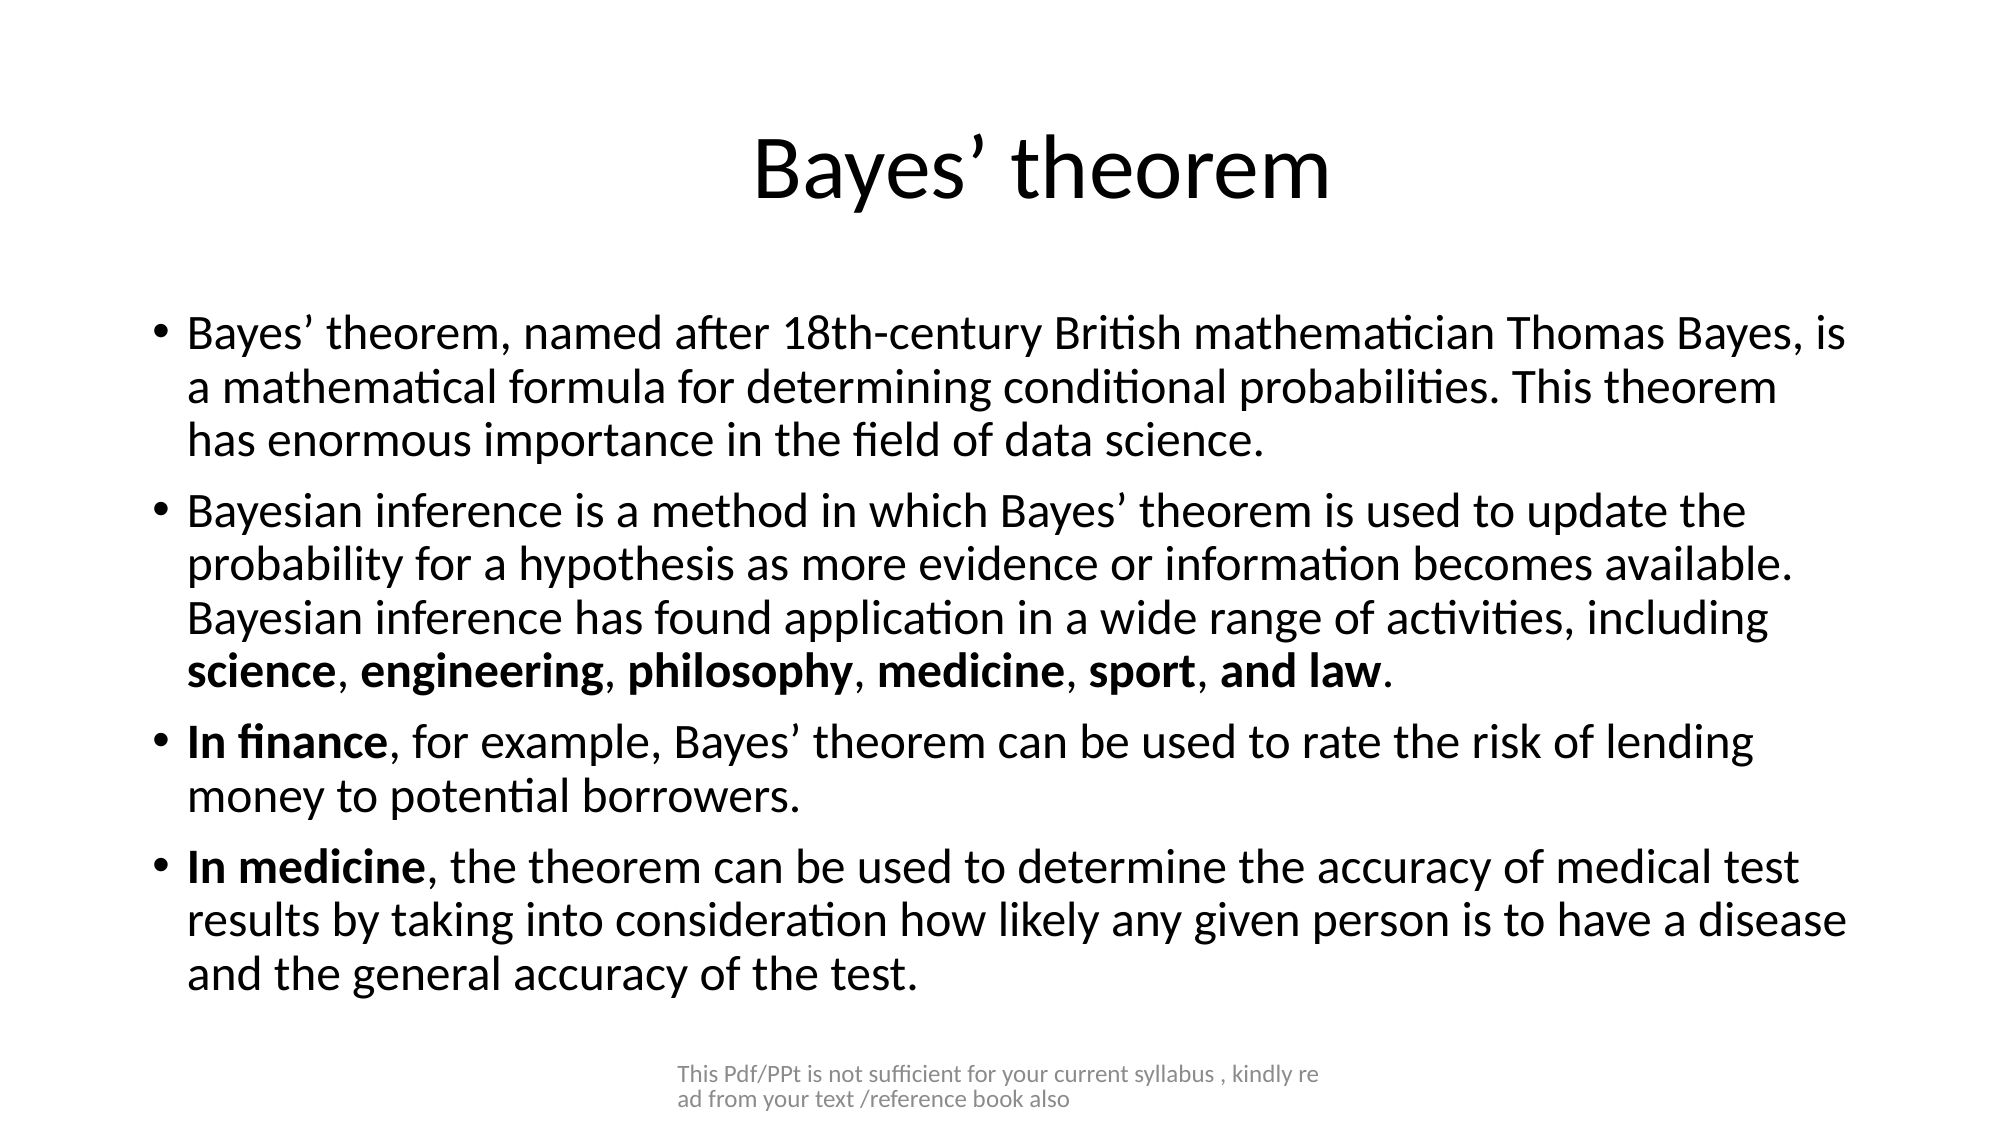

# Bayes’ theorem
Bayes’ theorem, named after 18th-century British mathematician Thomas Bayes, is a mathematical formula for determining conditional probabilities. This theorem has enormous importance in the field of data science.
Bayesian inference is a method in which Bayes’ theorem is used to update the probability for a hypothesis as more evidence or information becomes available. Bayesian inference has found application in a wide range of activities, including science, engineering, philosophy, medicine, sport, and law.
In finance, for example, Bayes’ theorem can be used to rate the risk of lending money to potential borrowers.
In medicine, the theorem can be used to determine the accuracy of medical test results by taking into consideration how likely any given person is to have a disease and the general accuracy of the test.

This Pdf/PPt is not sufficient for your current syllabus , kindly read from your text /reference book also